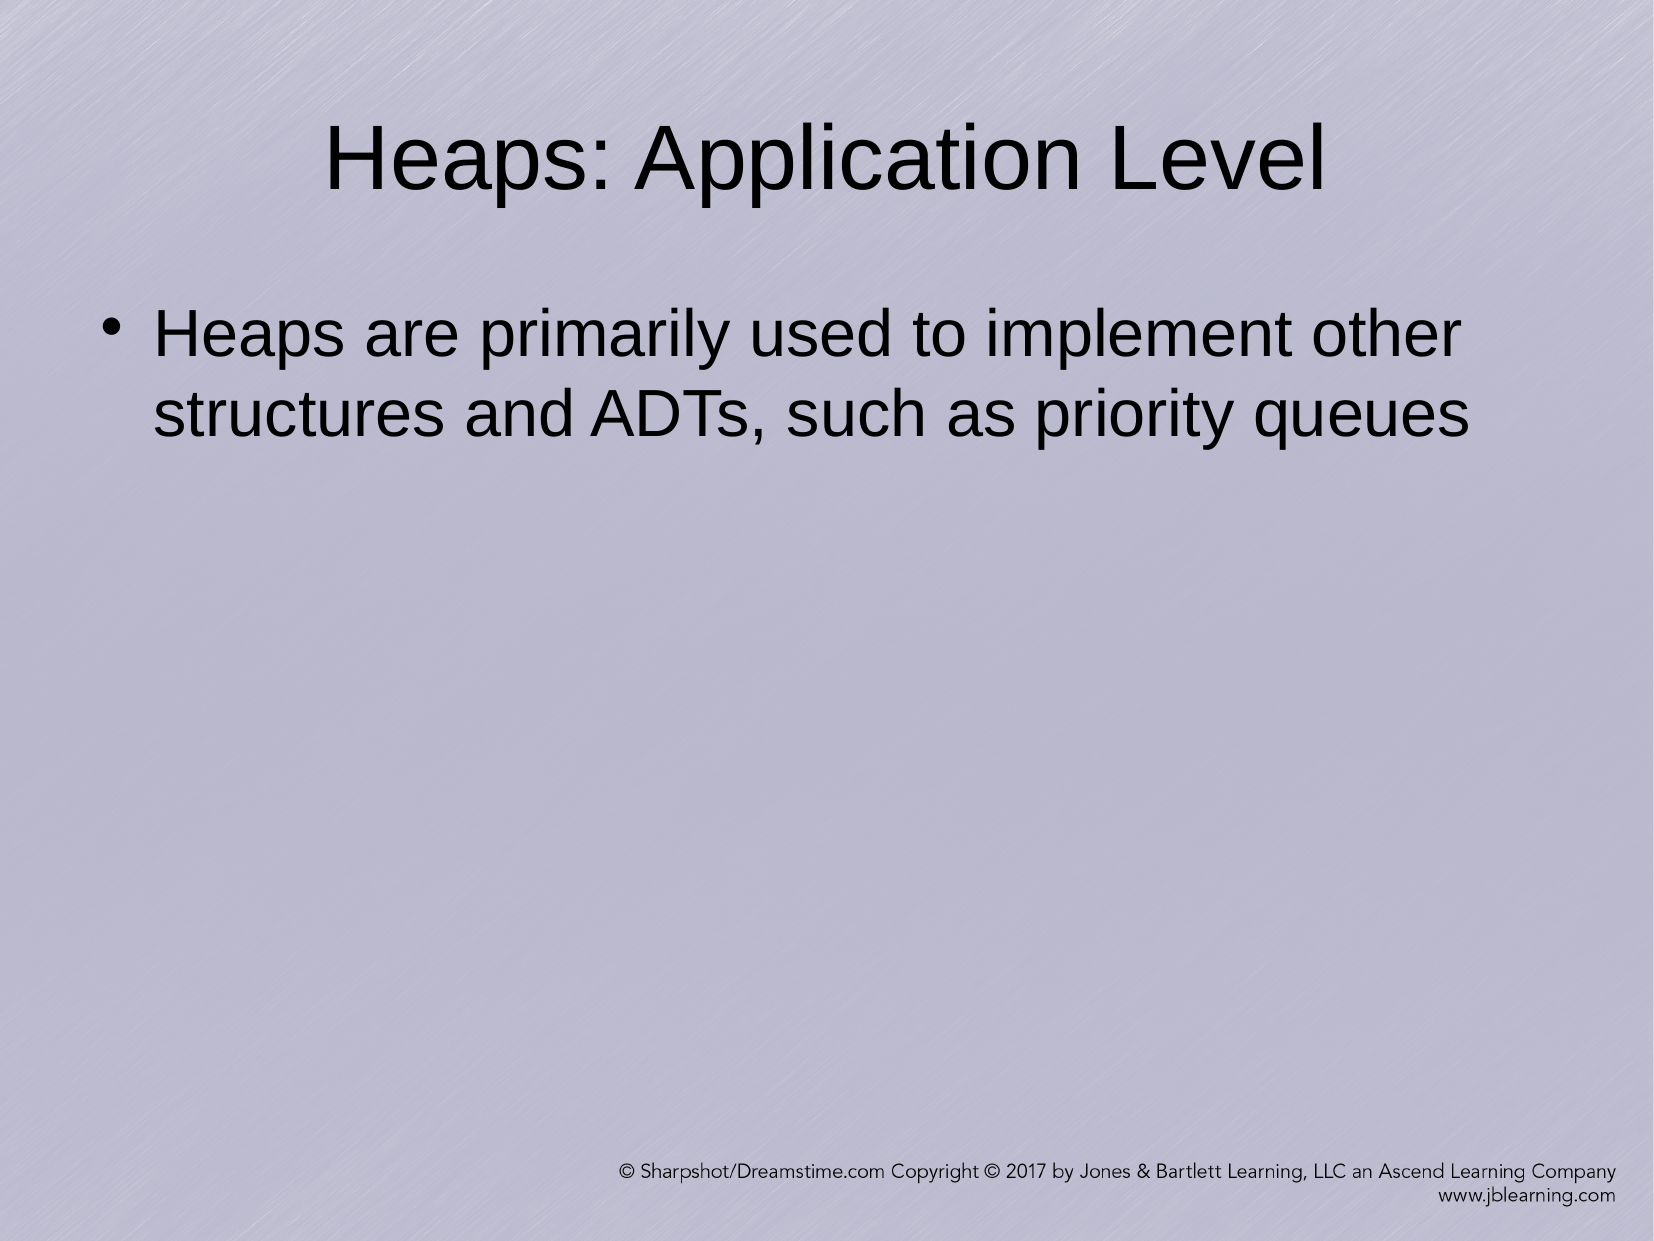

Heaps: Application Level
Heaps are primarily used to implement other structures and ADTs, such as priority queues